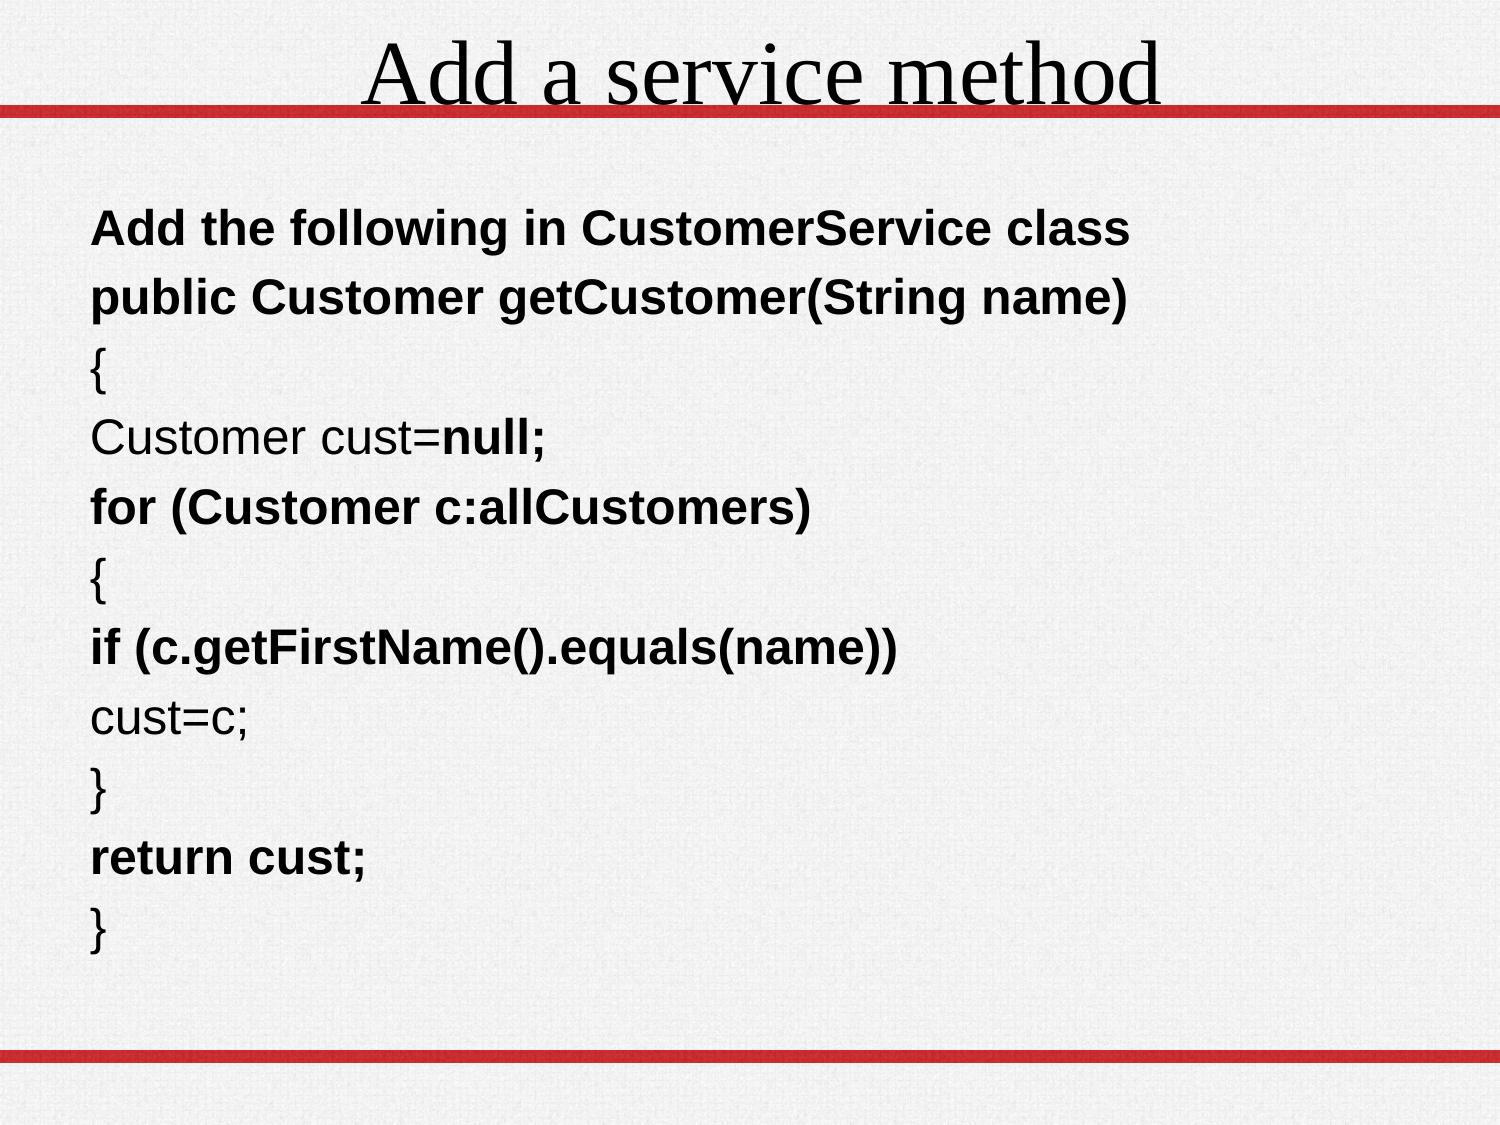

# Add a service method
Add the following in CustomerService class
public Customer getCustomer(String name)
{
Customer cust=null;
for (Customer c:allCustomers)
{
if (c.getFirstName().equals(name))
cust=c;
}
return cust;
}
47